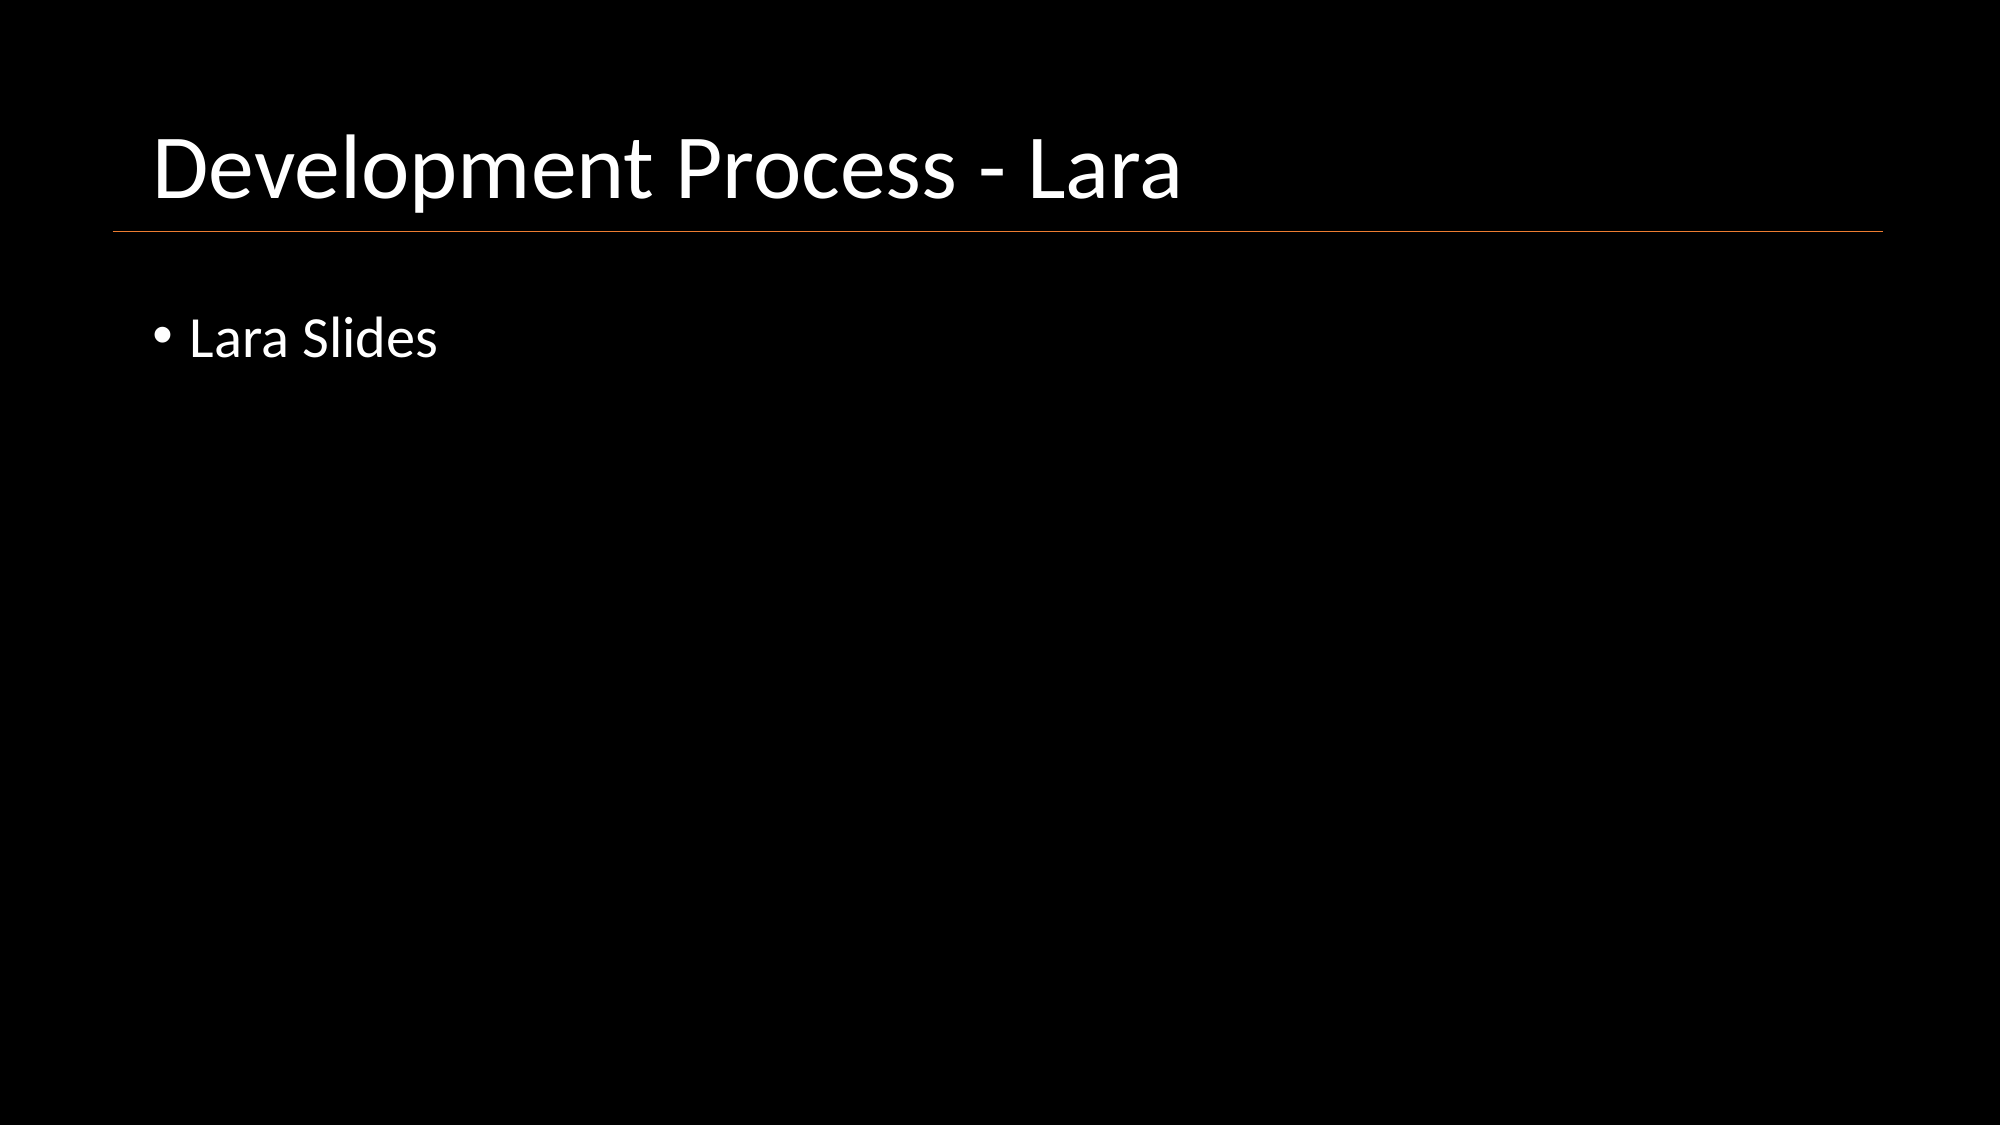

# Development Process - Lara
Lara Slides